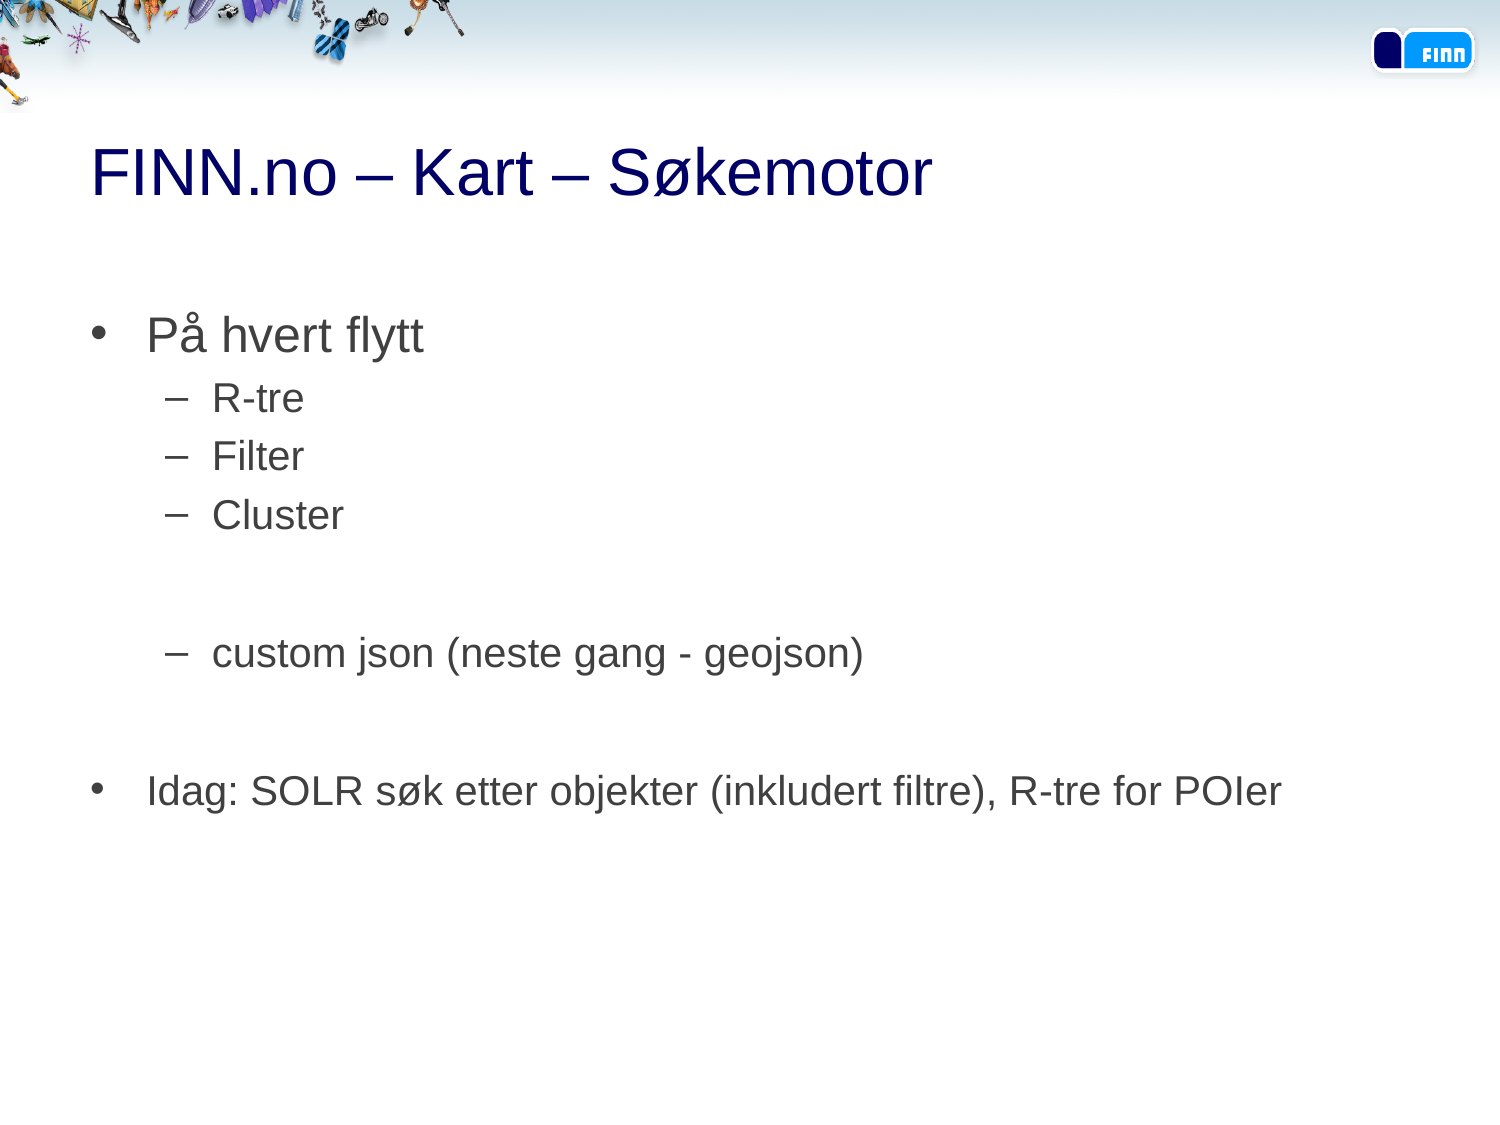

# FINN.no – Kart – Søkemotor
På hvert flytt
R-tre
Filter
Cluster

custom json (neste gang - geojson)

Idag: SOLR søk etter objekter (inkludert filtre), R-tre for POIer